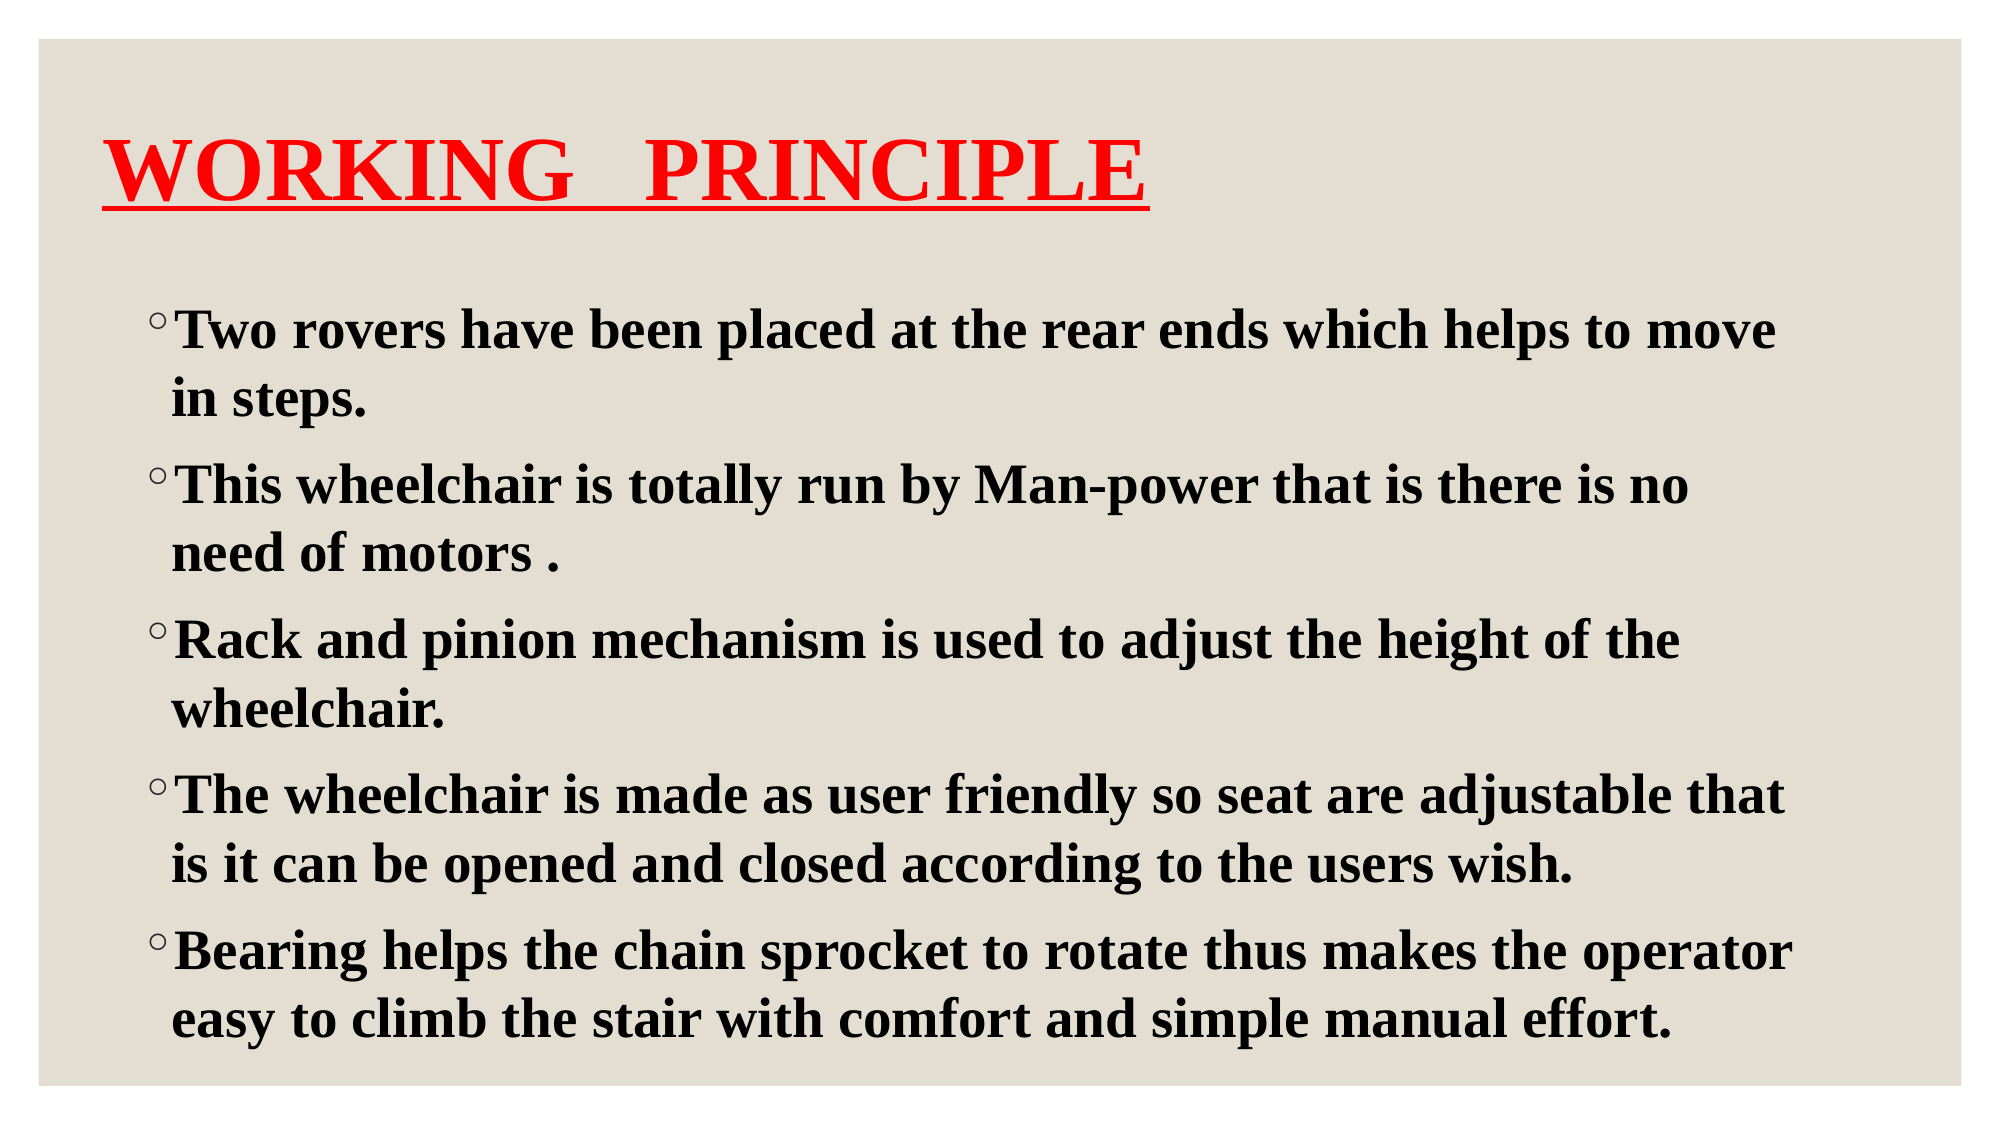

# WORKING   PRINCIPLE
Two rovers have been placed at the rear ends which helps to move in steps.
This wheelchair is totally run by Man-power that is there is no need of motors .
Rack and pinion mechanism is used to adjust the height of the wheelchair.
The wheelchair is made as user friendly so seat are adjustable that is it can be opened and closed according to the users wish.
Bearing helps the chain sprocket to rotate thus makes the operator  easy to climb the stair with comfort and simple manual effort.